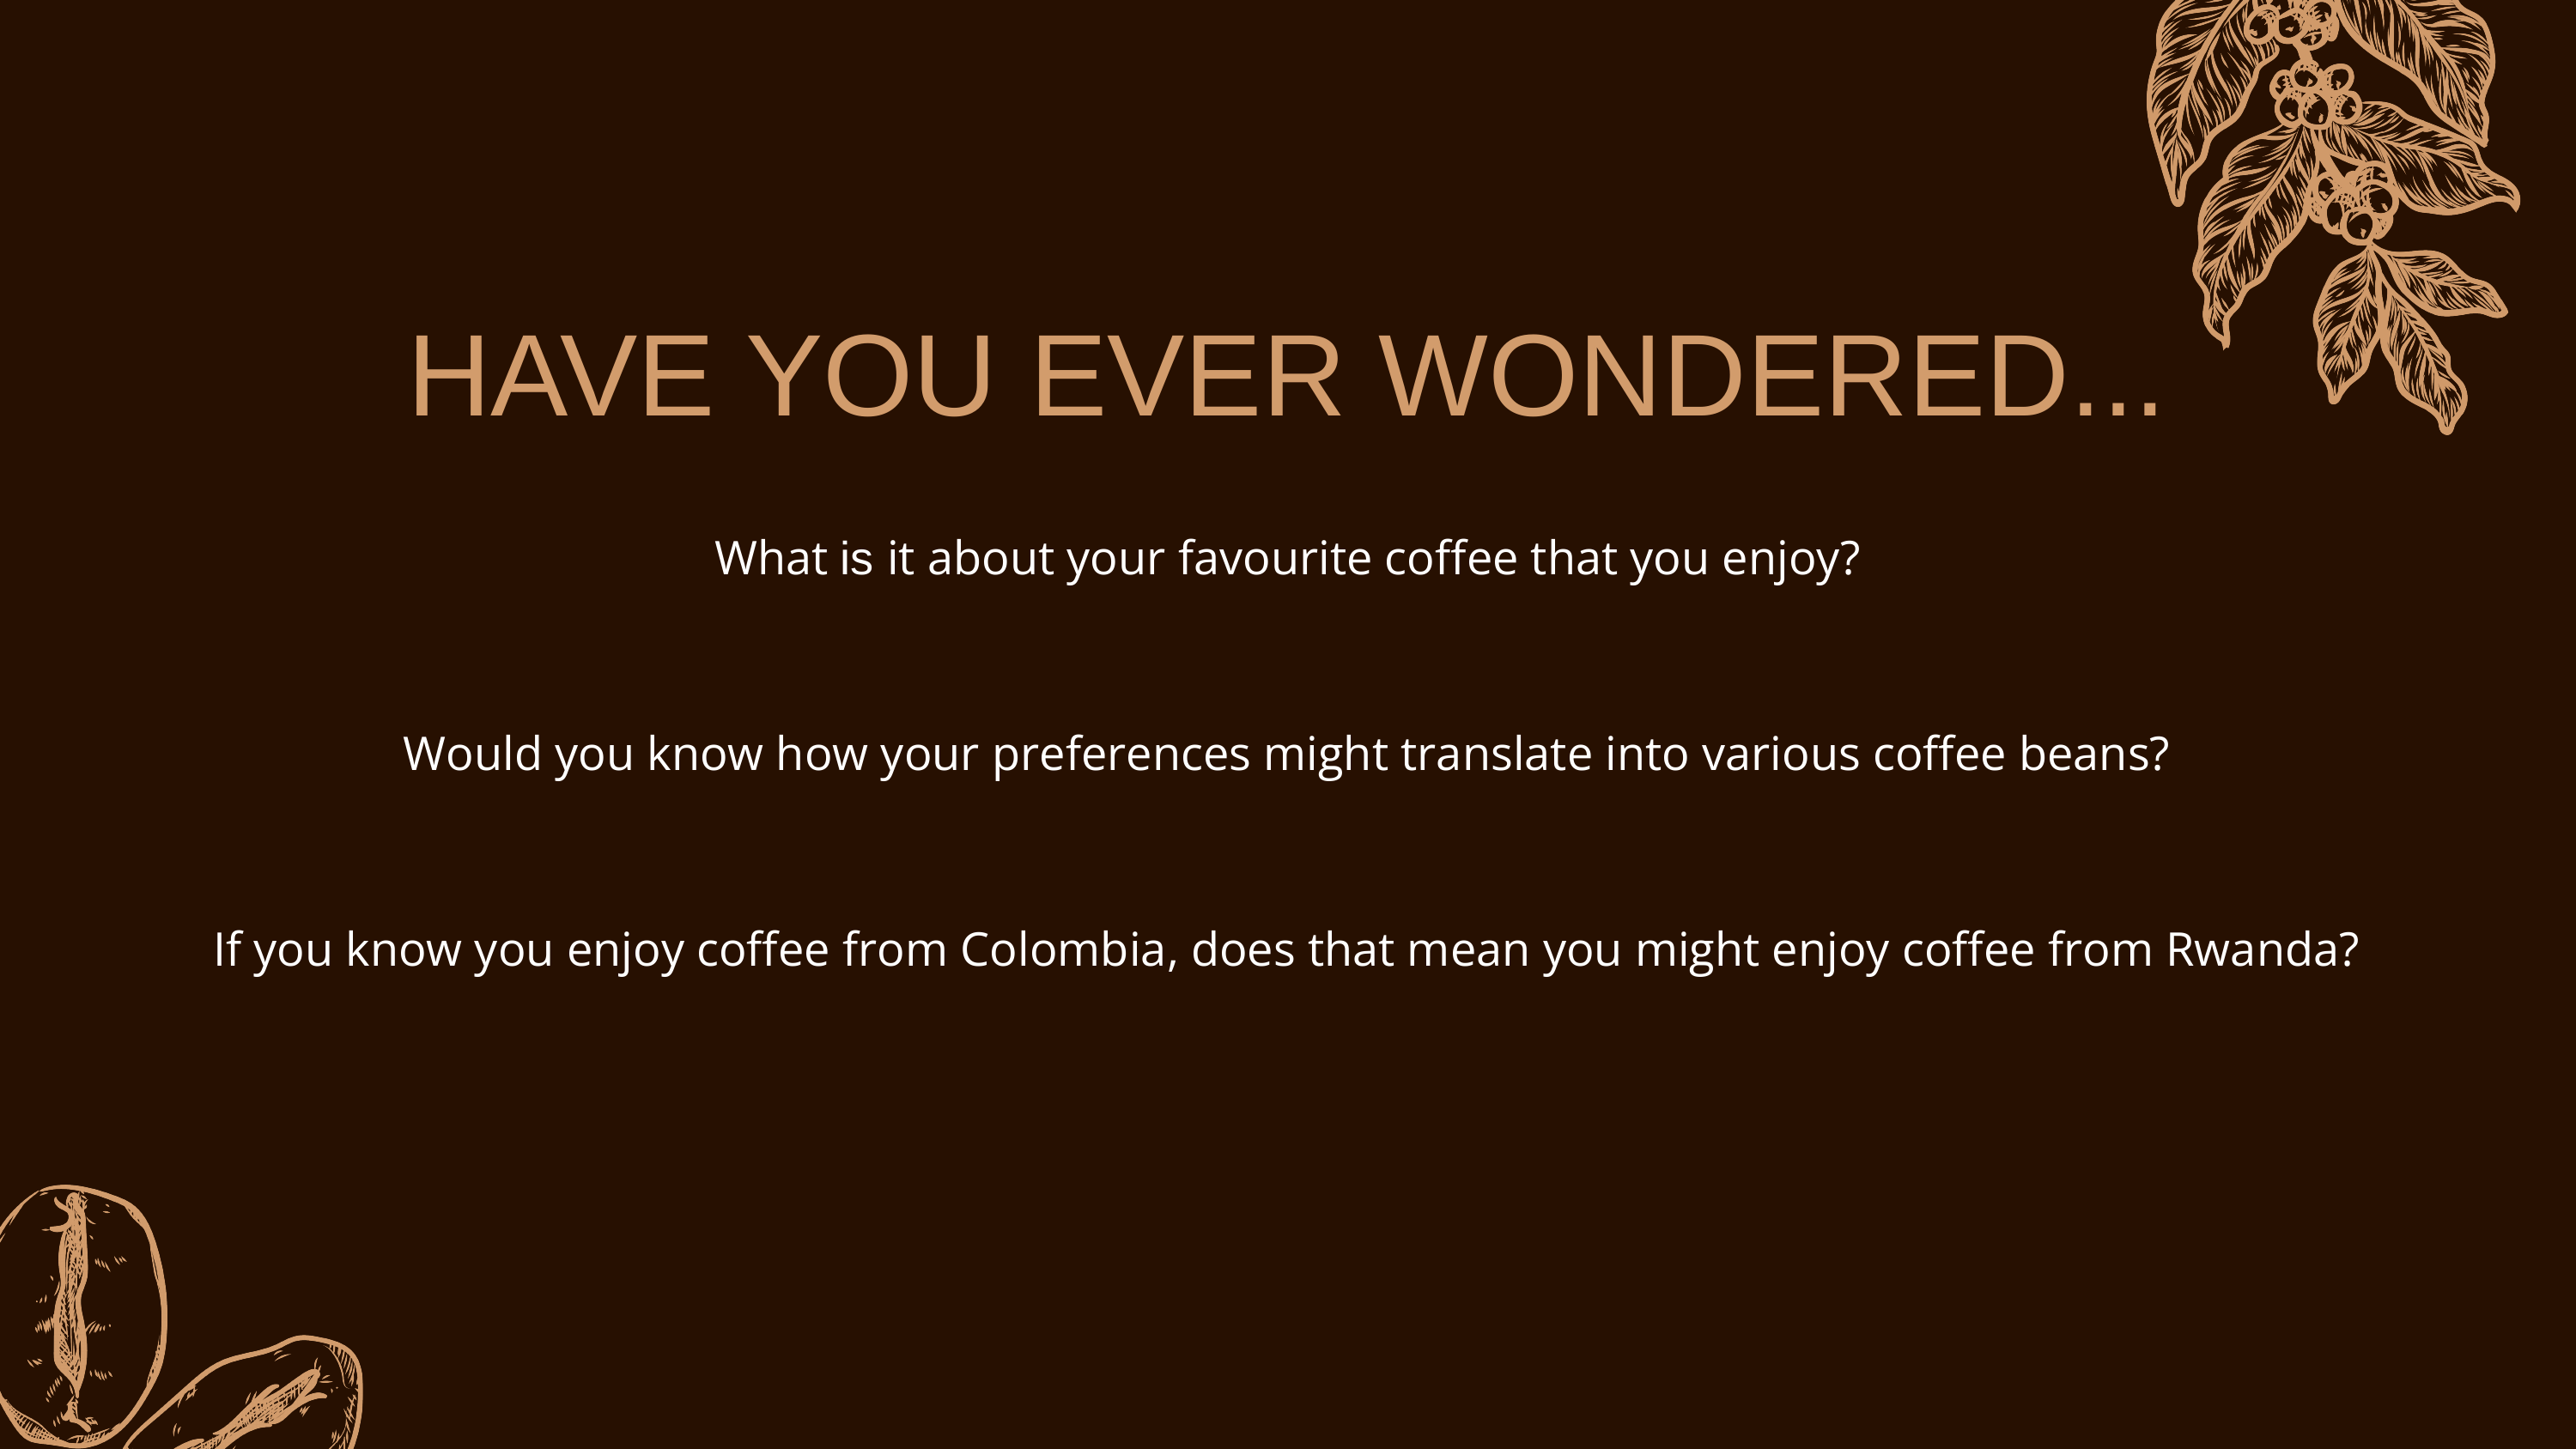

HAVE YOU EVER WONDERED...
What is it about your favourite coffee that you enjoy?

Would you know how your preferences might translate into various coffee beans?

If you know you enjoy coffee from Colombia, does that mean you might enjoy coffee from Rwanda?